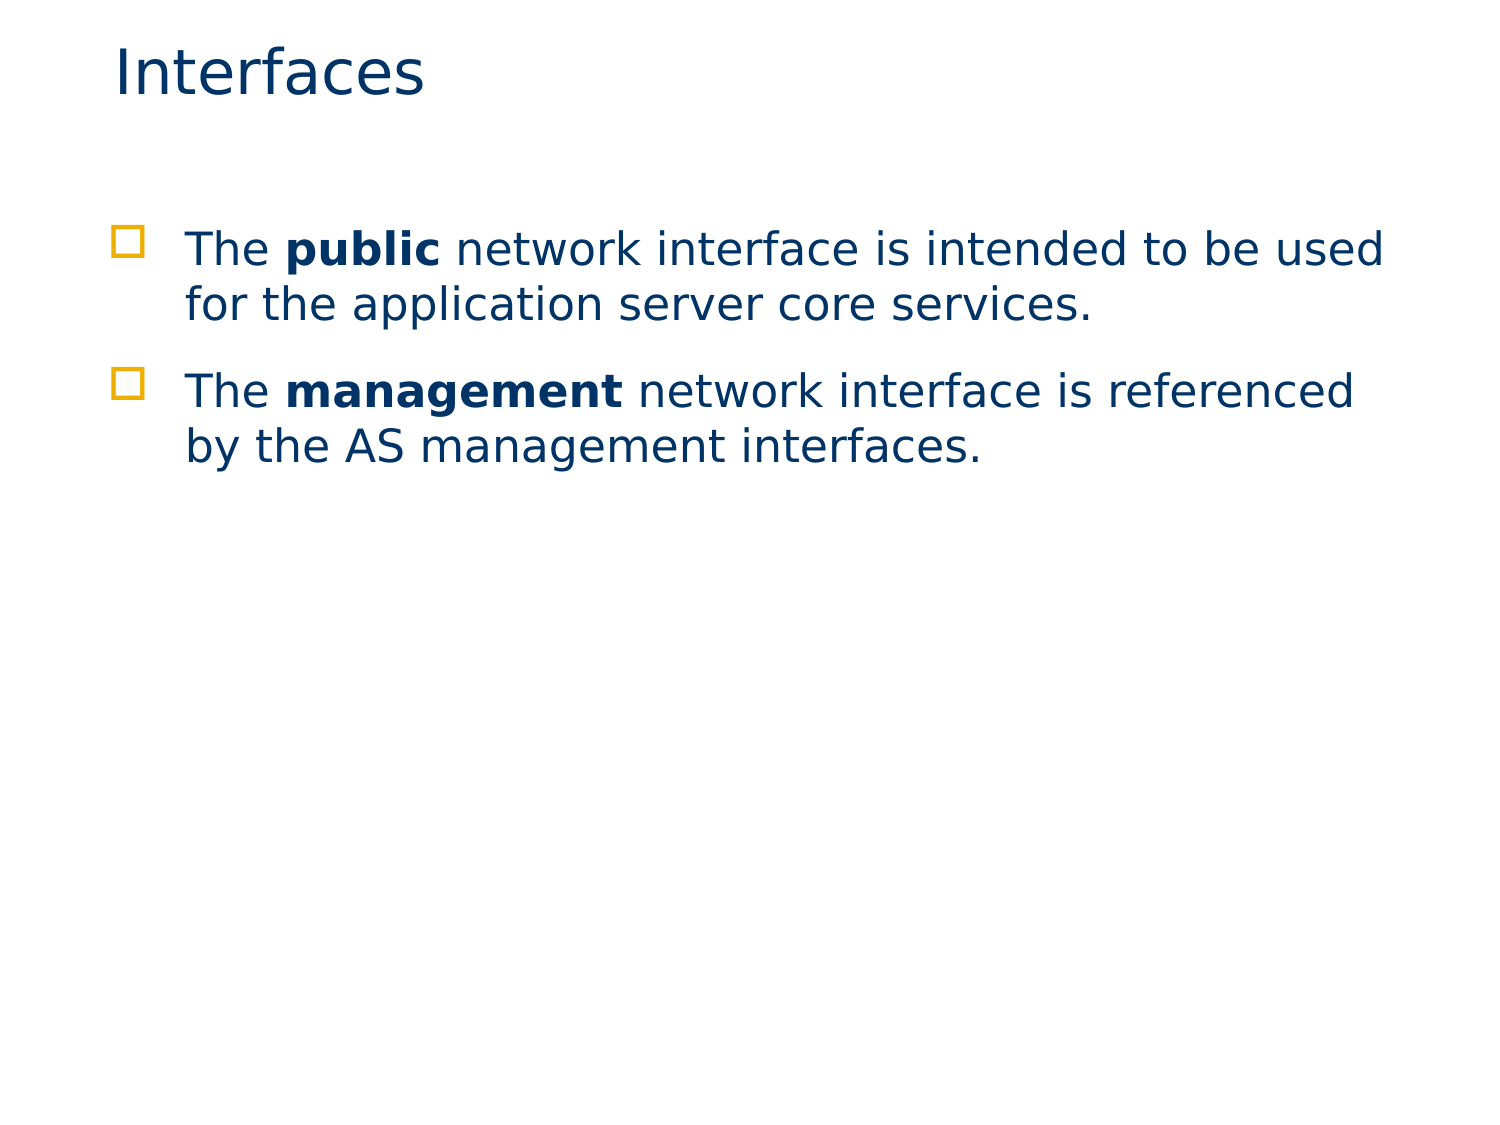

# Interfaces
The public network interface is intended to be used for the application server core services.
The management network interface is referenced by the AS management interfaces.